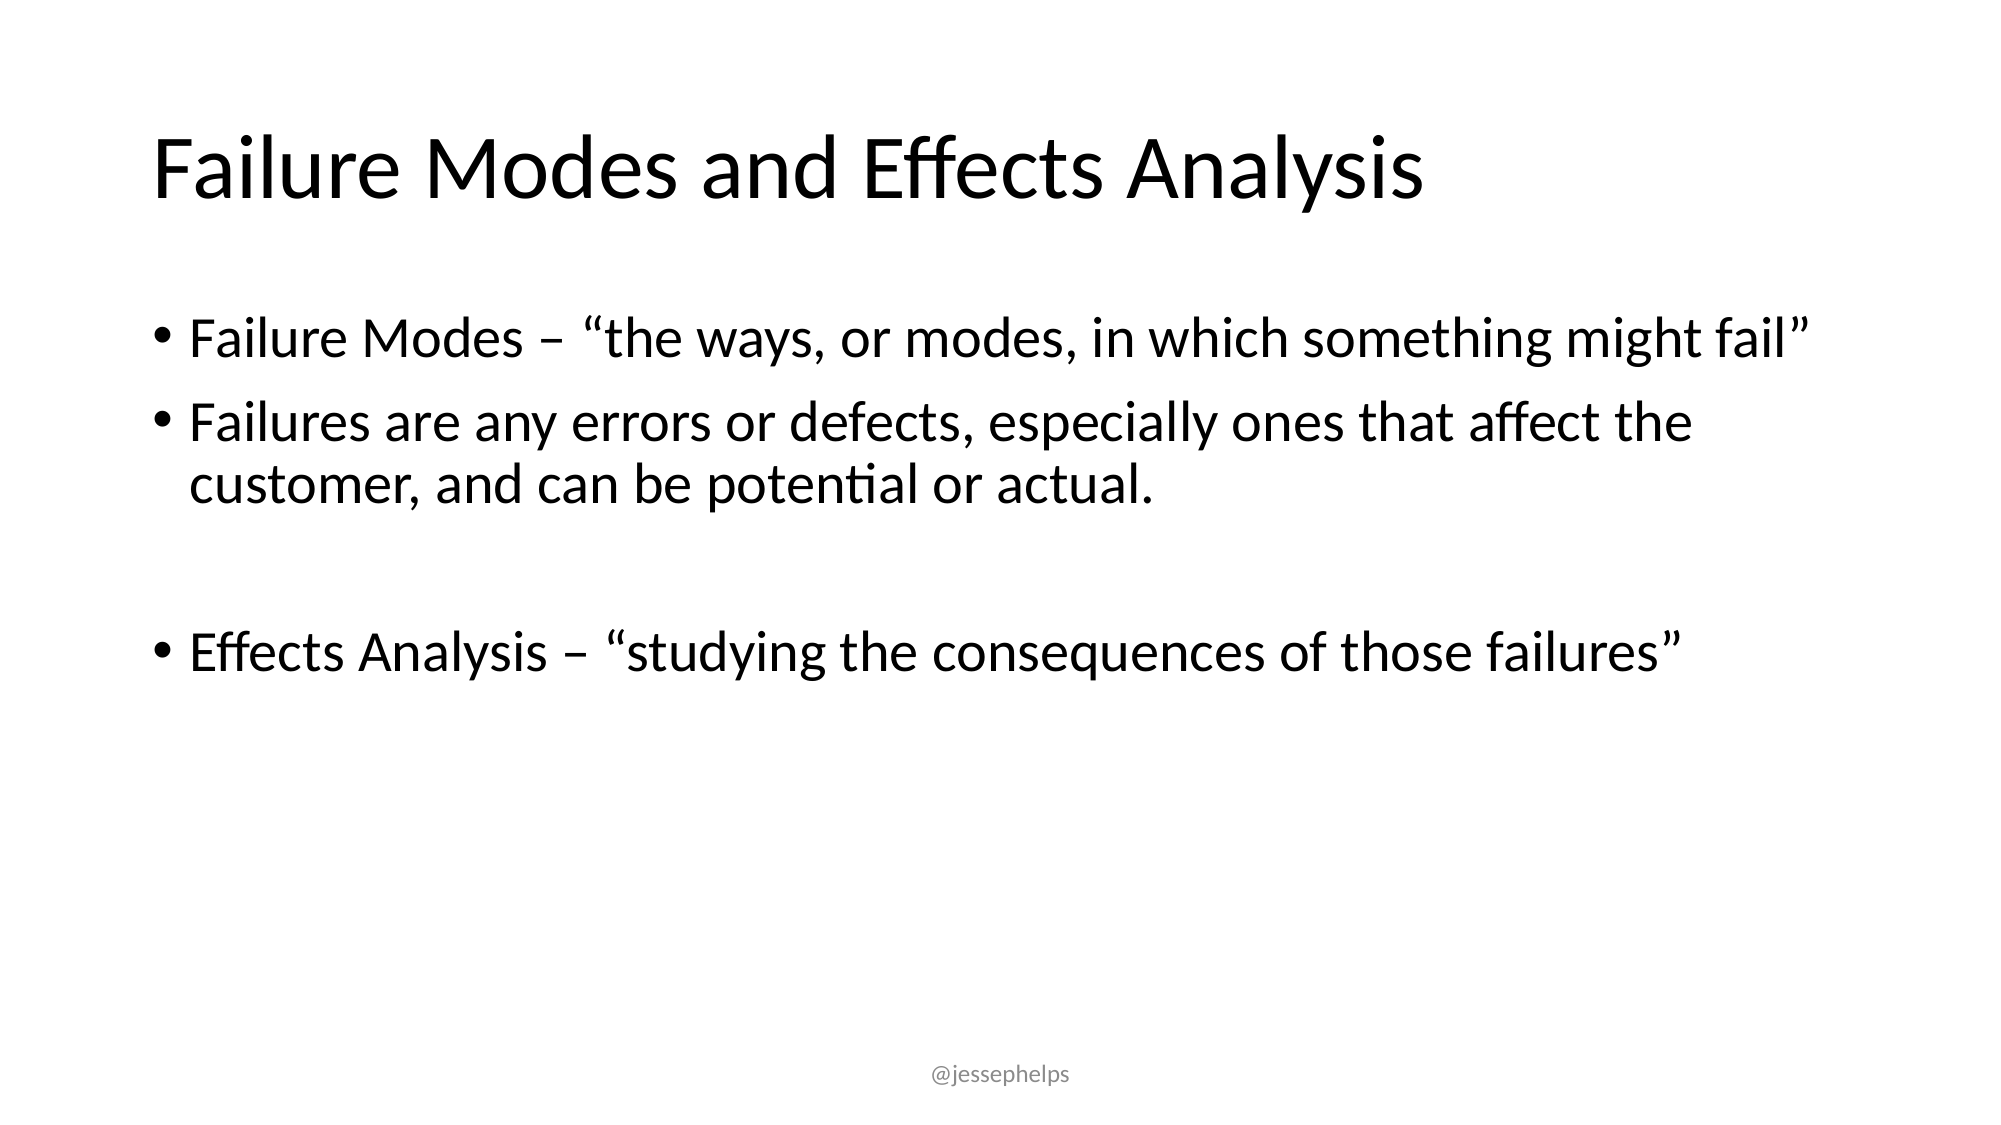

# Failure Modes and Effects Analysis
Failure Modes – “the ways, or modes, in which something might fail”
Failures are any errors or defects, especially ones that affect the customer, and can be potential or actual.

Effects Analysis – “studying the consequences of those failures”
@jessephelps